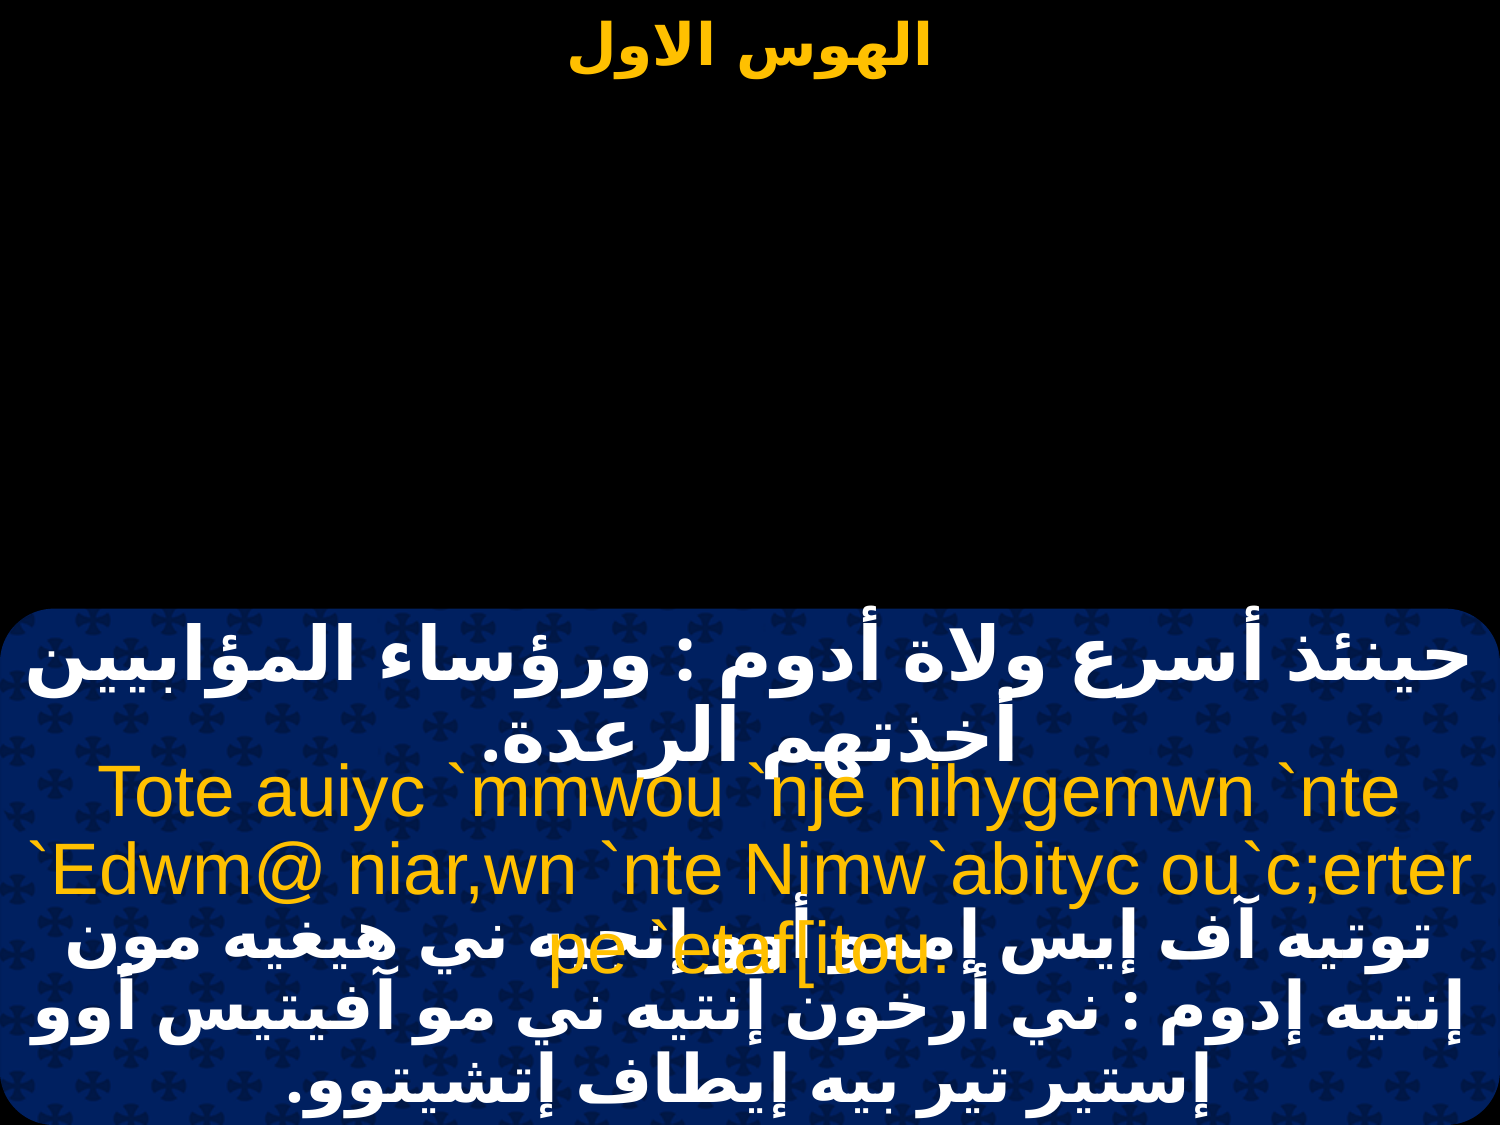

#
حينئذ أسرع ولاة أدوم : ورؤساء المؤابيين أخذتهم الرعدة.
Tote auiyc `mmwou `nje nihygemwn `nte `Edwm@ niar,wn `nte Nimw`abityc ou`c;erter pe `etaf[itou.
توتيه آف إيس إممو أوو إنجيه ني هيغيه مون إنتيه إدوم : ني أرخون إنتيه ني مو آفيتيس أوو إستير تير بيه إيطاف إتشيتوو.